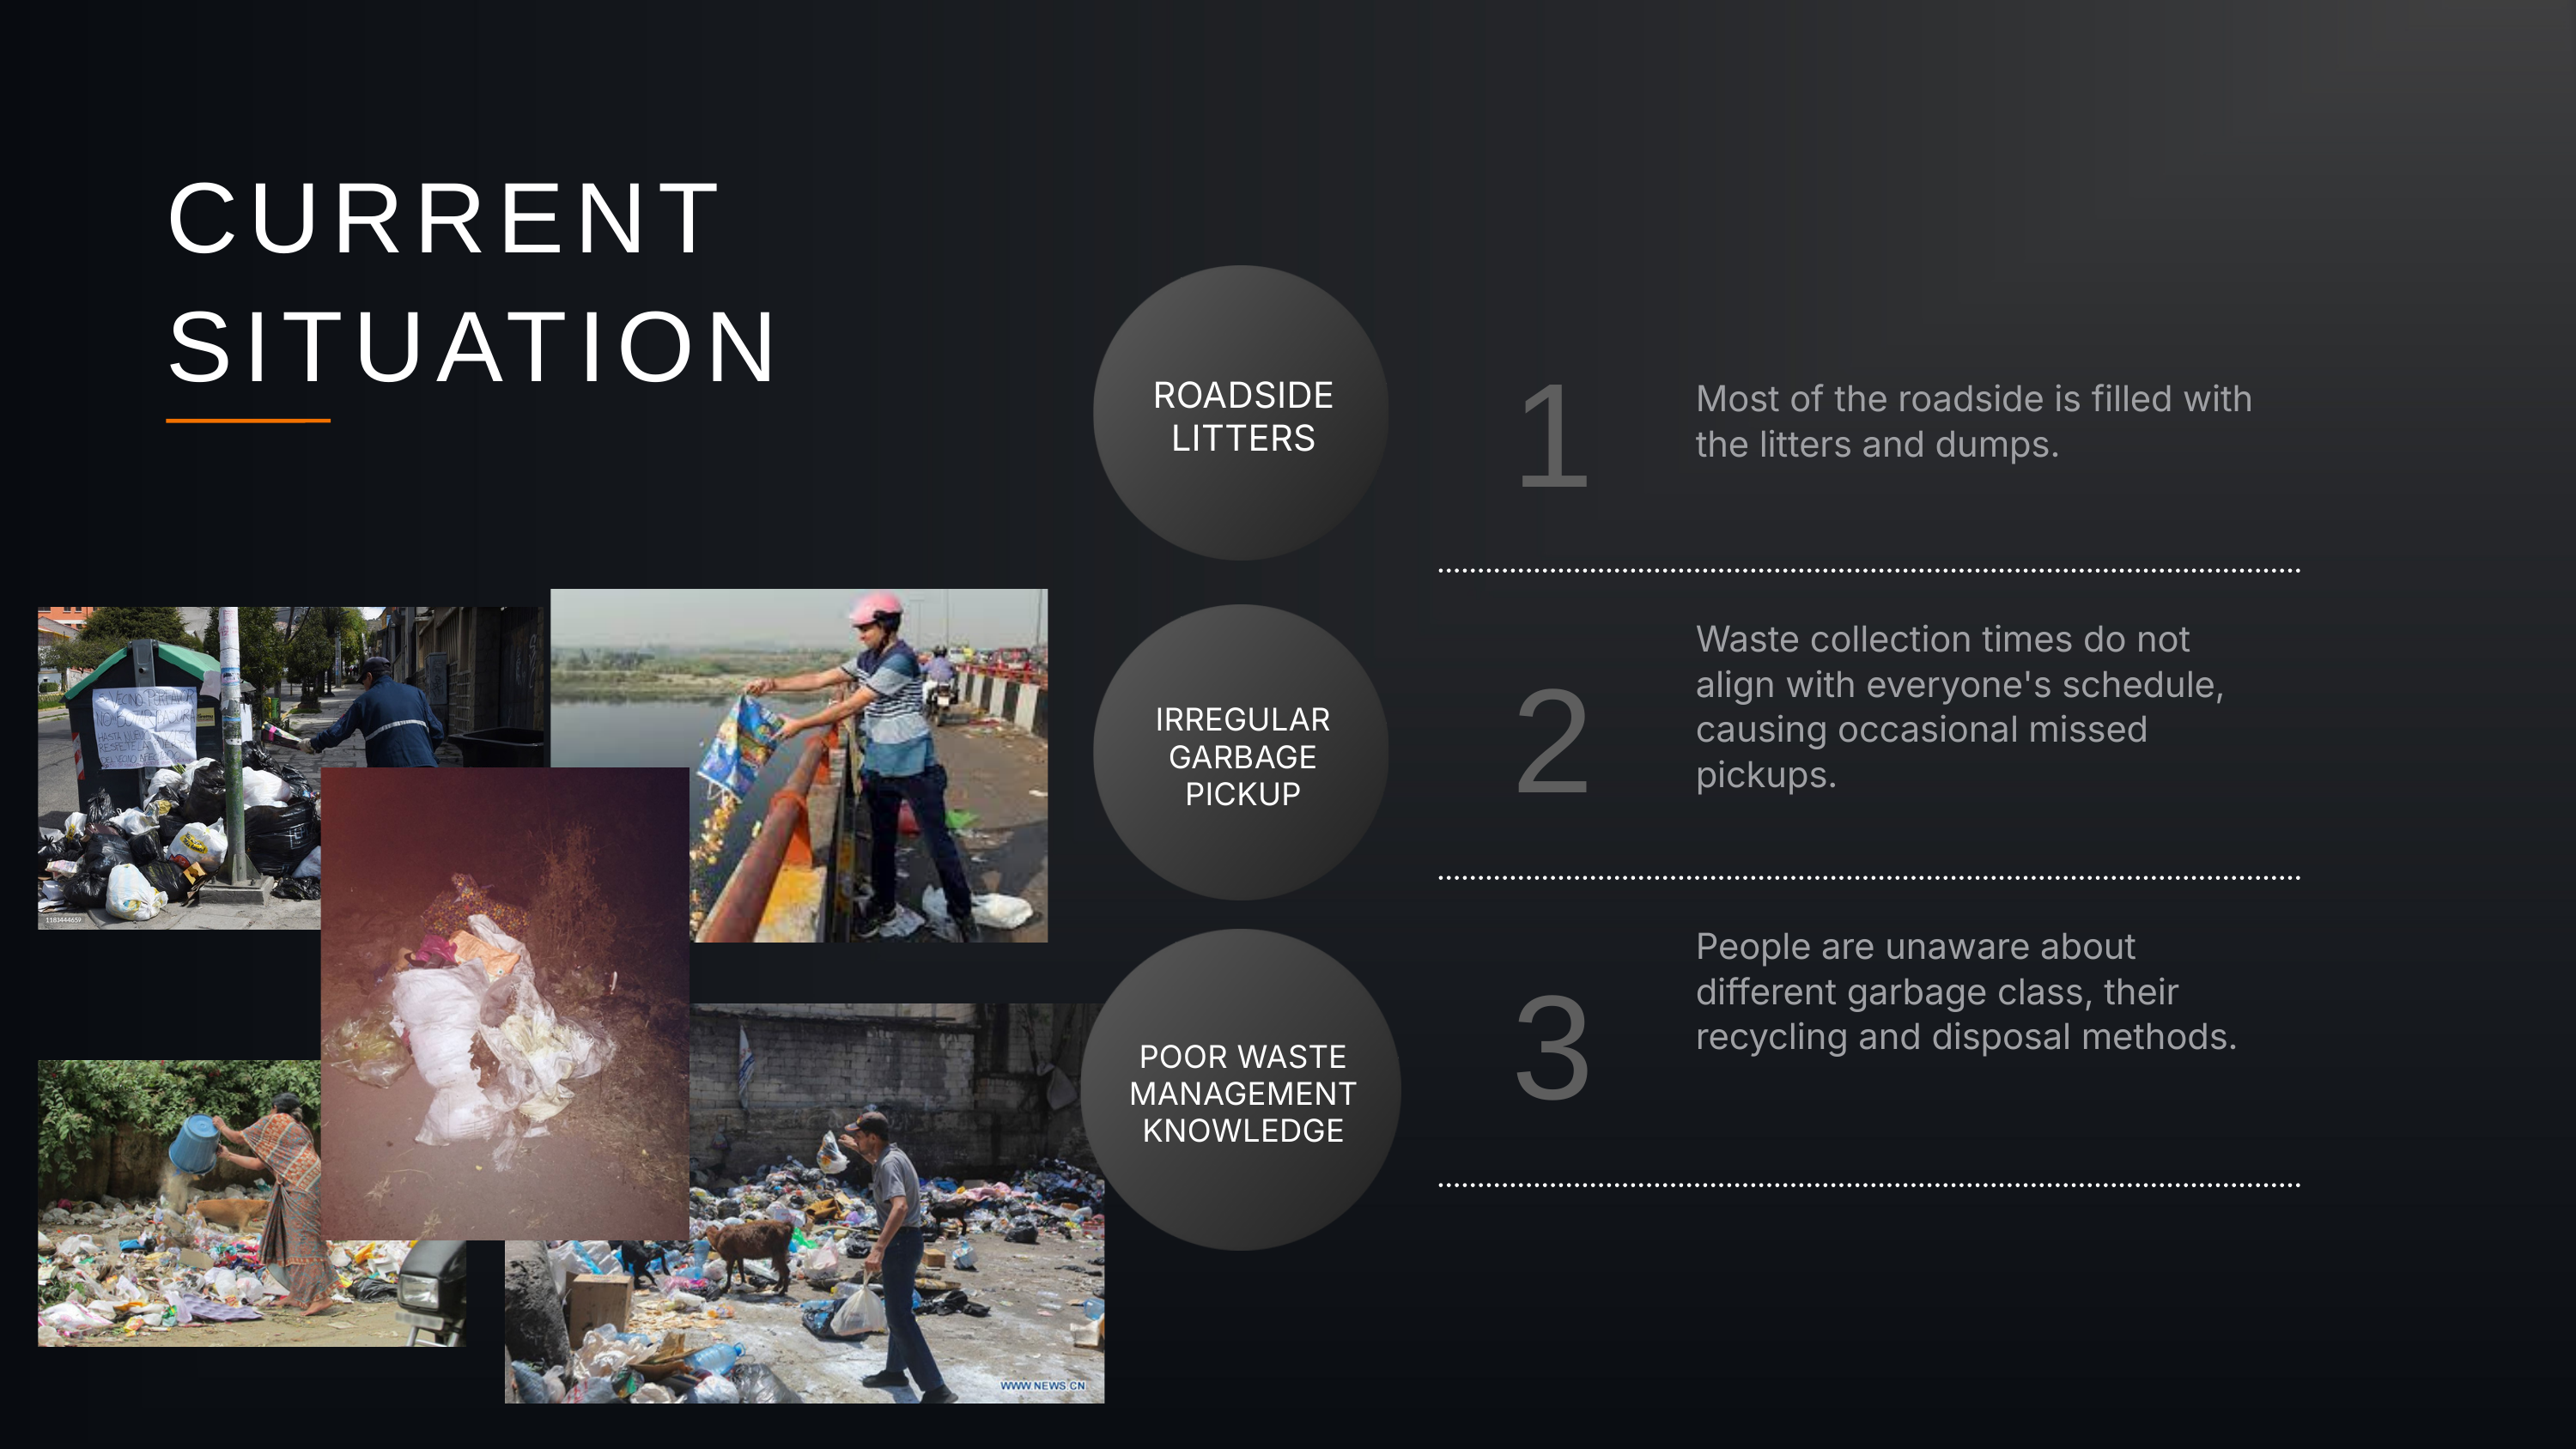

CURRENT
SITUATION

ROADSIDE
LITTERS
1
Most of the roadside is filled with the litters and dumps.

IRREGULAR GARBAGE PICKUP

Waste collection times do not align with everyone's schedule, causing occasional missed pickups.
2

3
People are unaware about different garbage class, their recycling and disposal methods.

POOR WASTE MANAGEMENT KNOWLEDGE